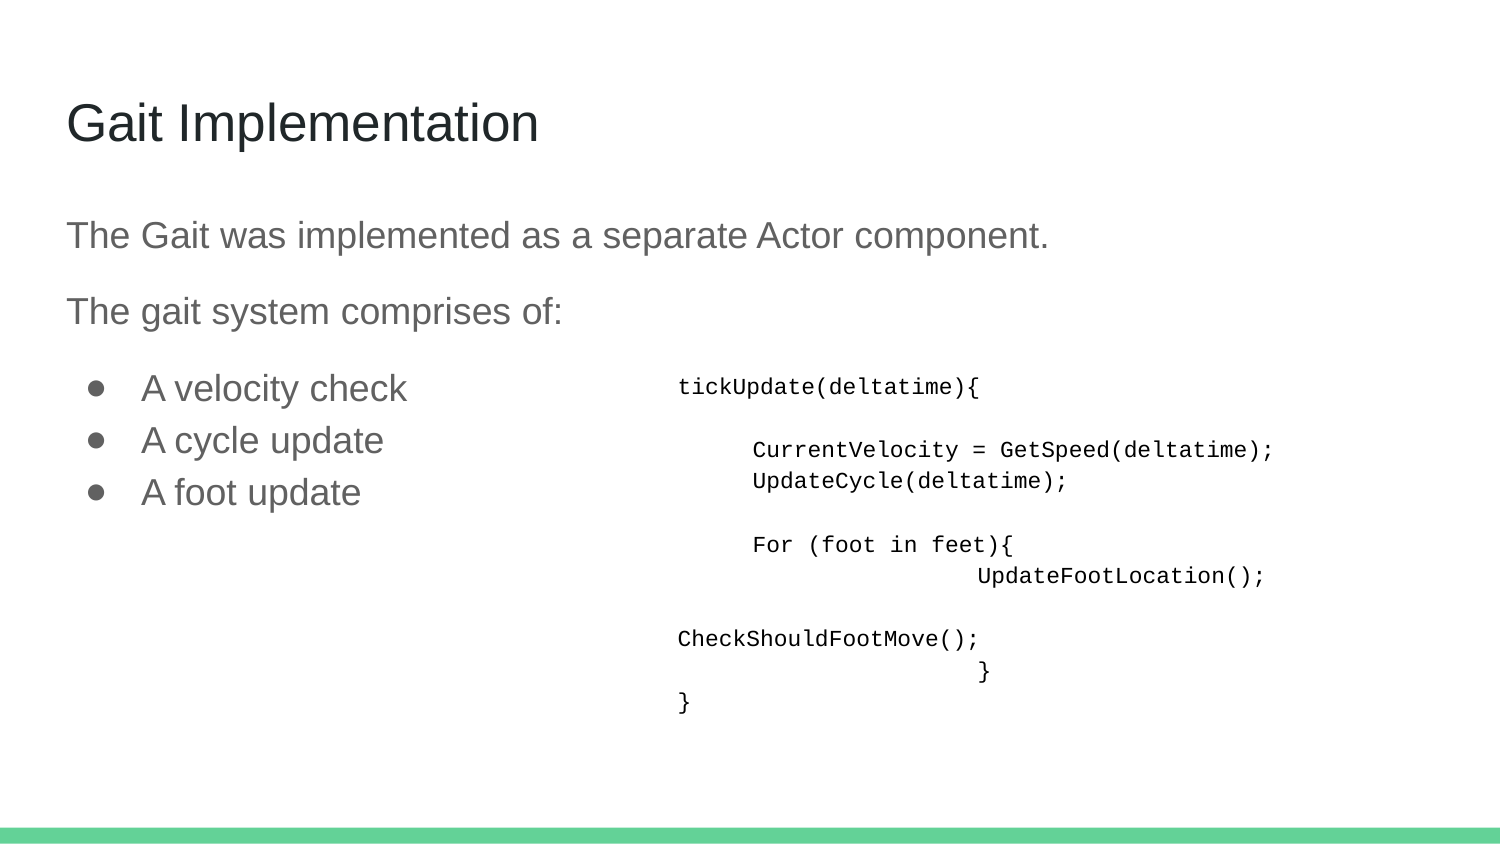

# Gait Implementation
The Gait was implemented as a separate Actor component.
The gait system comprises of:
A velocity check
A cycle update
A foot update
tickUpdate(deltatime){

CurrentVelocity = GetSpeed(deltatime);
UpdateCycle(deltatime);

For (foot in feet){
  	      	UpdateFootLocation();
     		  	CheckShouldFootMove();
    		}
}